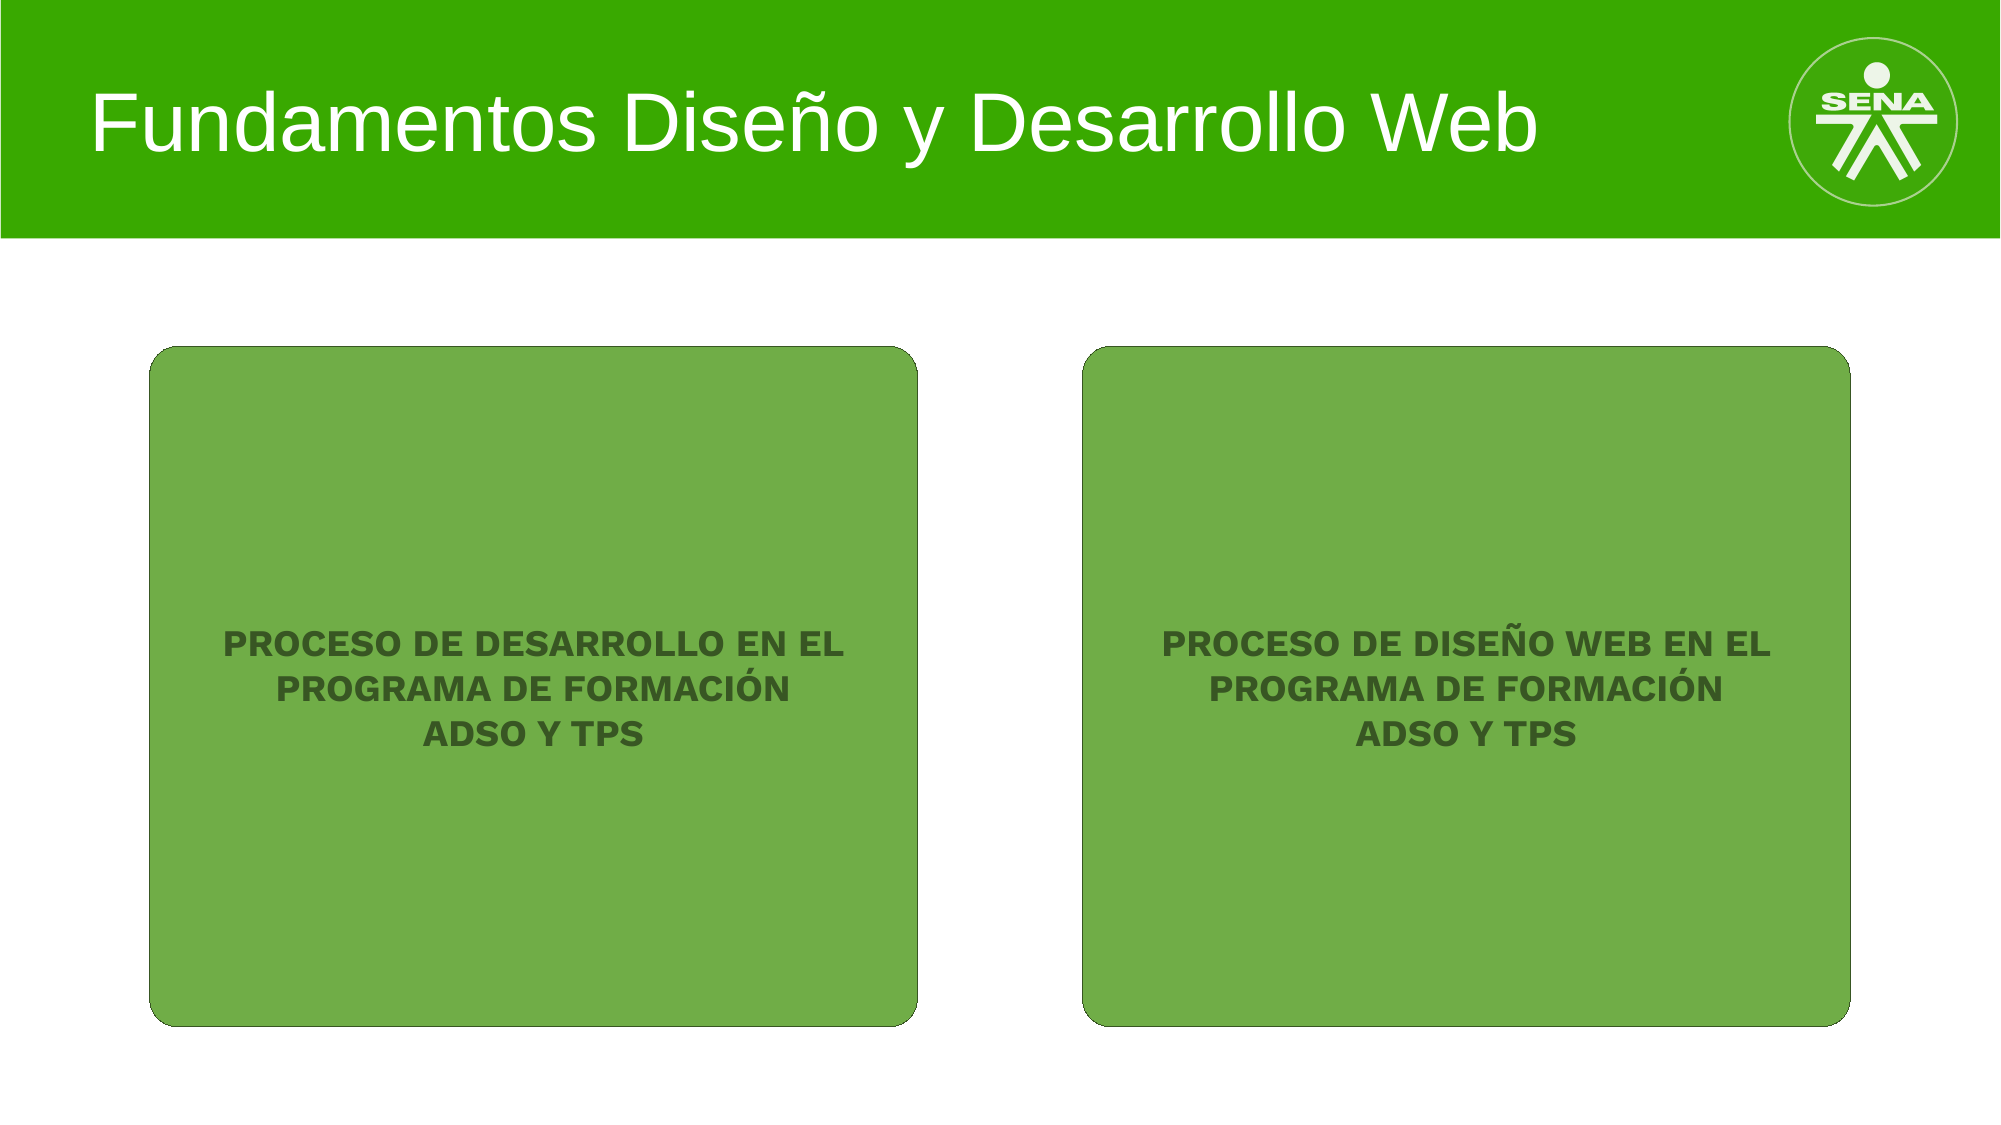

# Fundamentos Diseño y Desarrollo Web

PROCESO DE DESARROLLO EN EL PROGRAMA DE FORMACIÓN
ADSO Y TPS
PROCESO DE DISEÑO WEB EN EL PROGRAMA DE FORMACIÓN
ADSO Y TPS